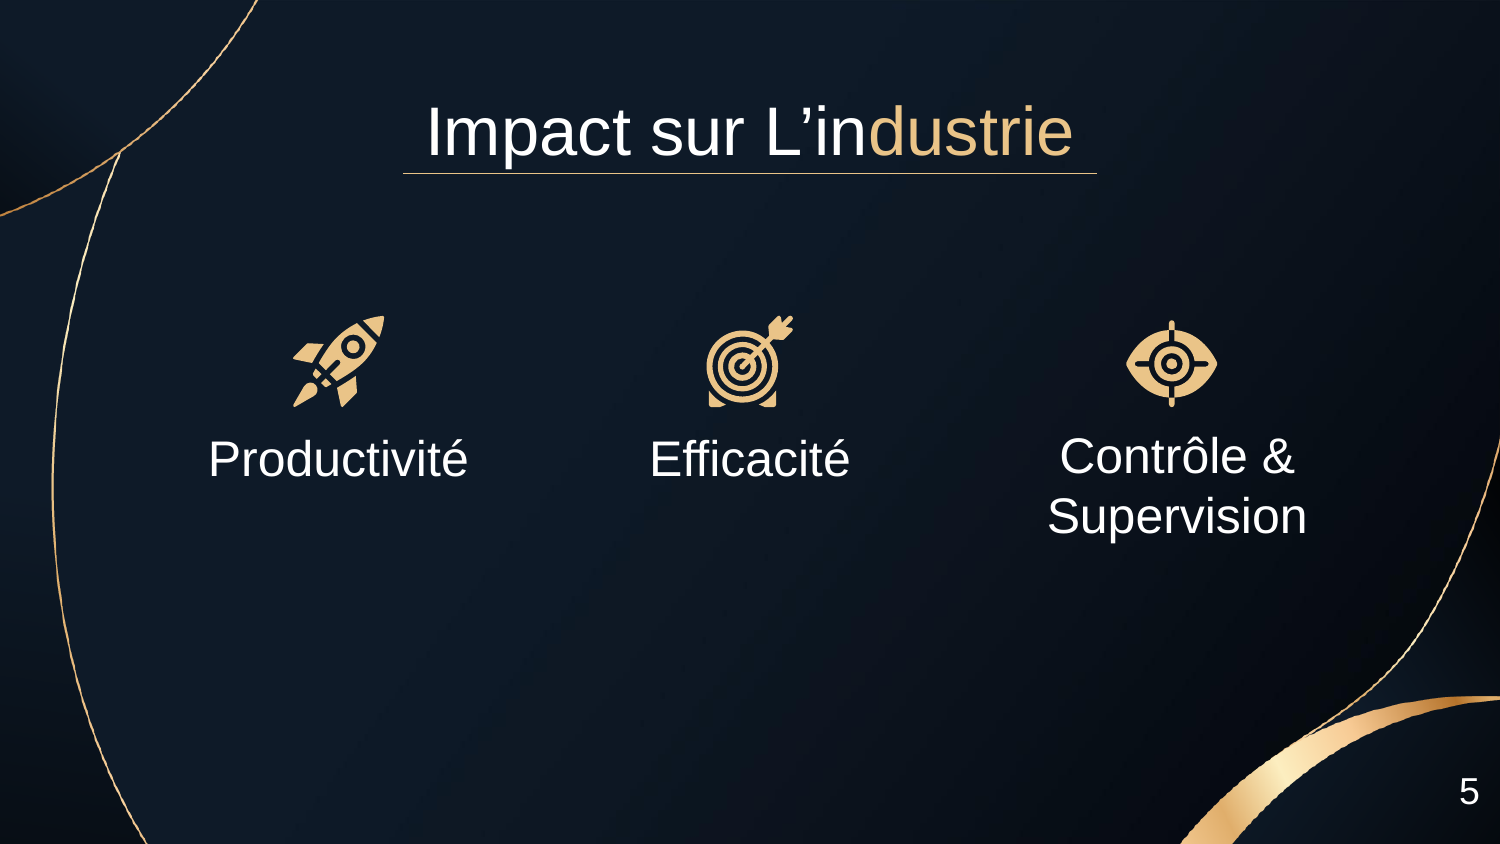

# Impact sur L’industrie

Productivité
Efficacité
Contrôle & Supervision
5